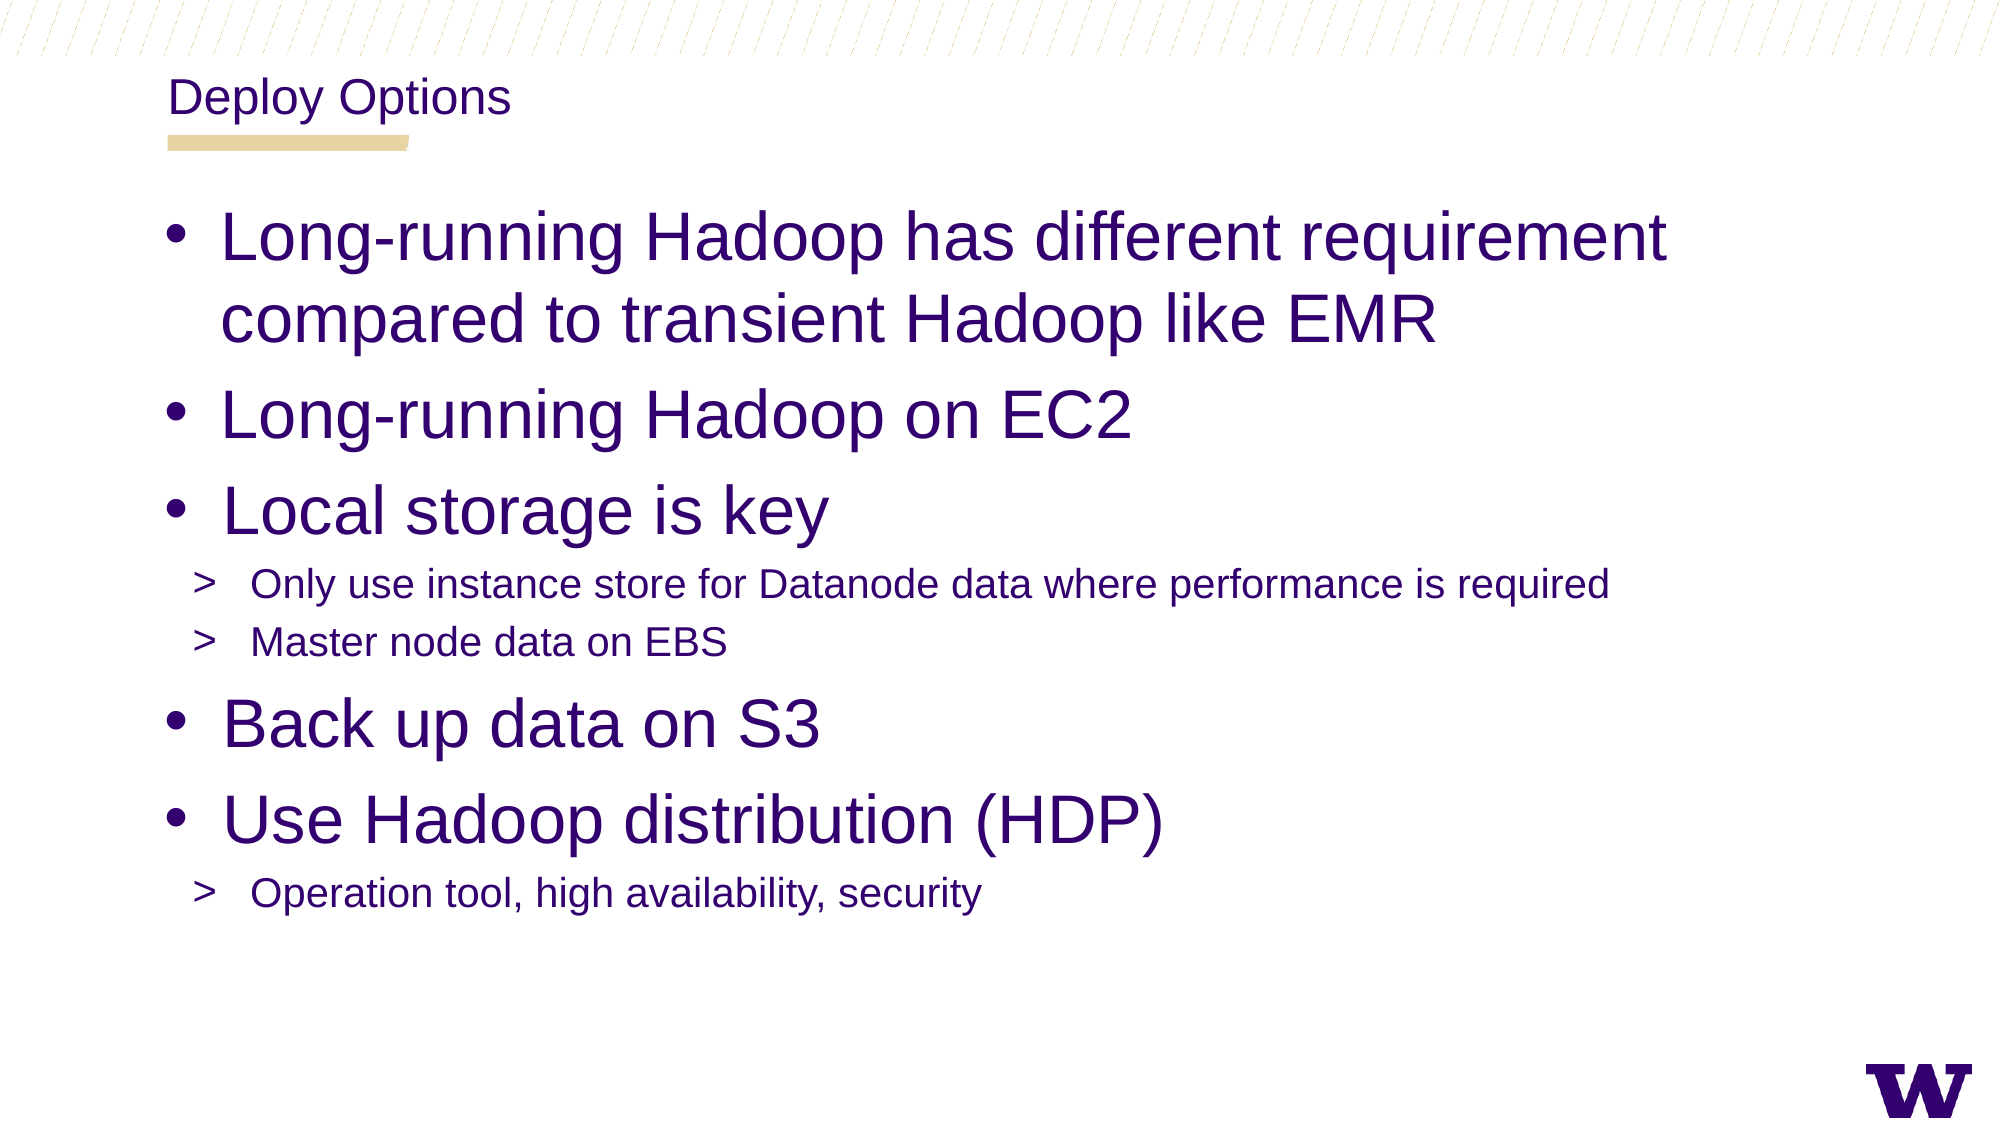

Deploy Options
Long-running Hadoop has different requirement compared to transient Hadoop like EMR
Long-running Hadoop on EC2
Local storage is key
Only use instance store for Datanode data where performance is required
Master node data on EBS
Back up data on S3
Use Hadoop distribution (HDP)
Operation tool, high availability, security